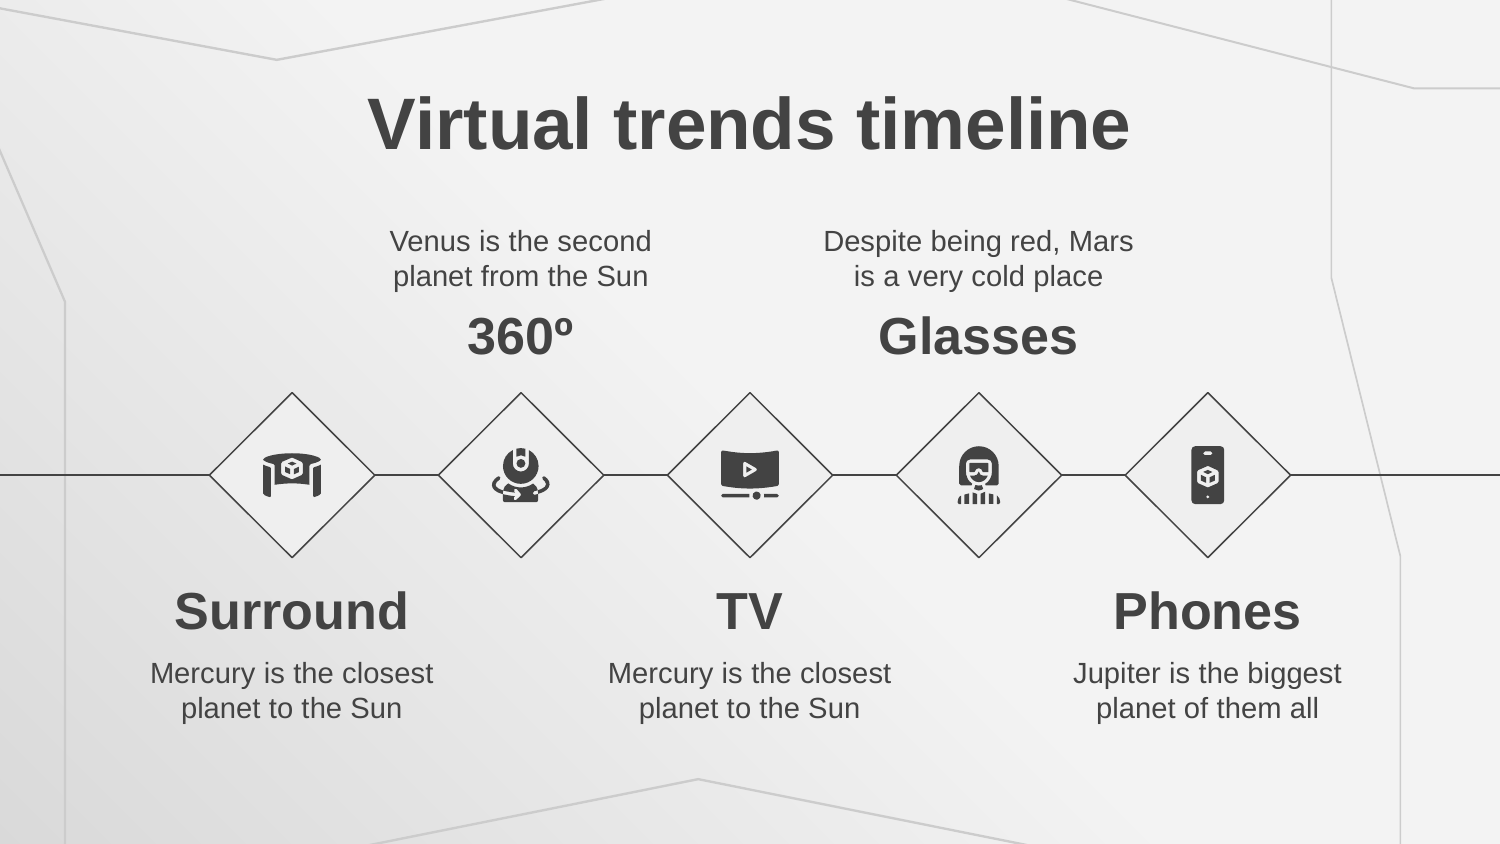

# Virtual trends timeline
Venus is the second planet from the Sun
Despite being red, Mars is a very cold place
360º
Glasses

Surround
TV
Phones
Mercury is the closest planet to the Sun
Mercury is the closest planet to the Sun
Jupiter is the biggest planet of them all